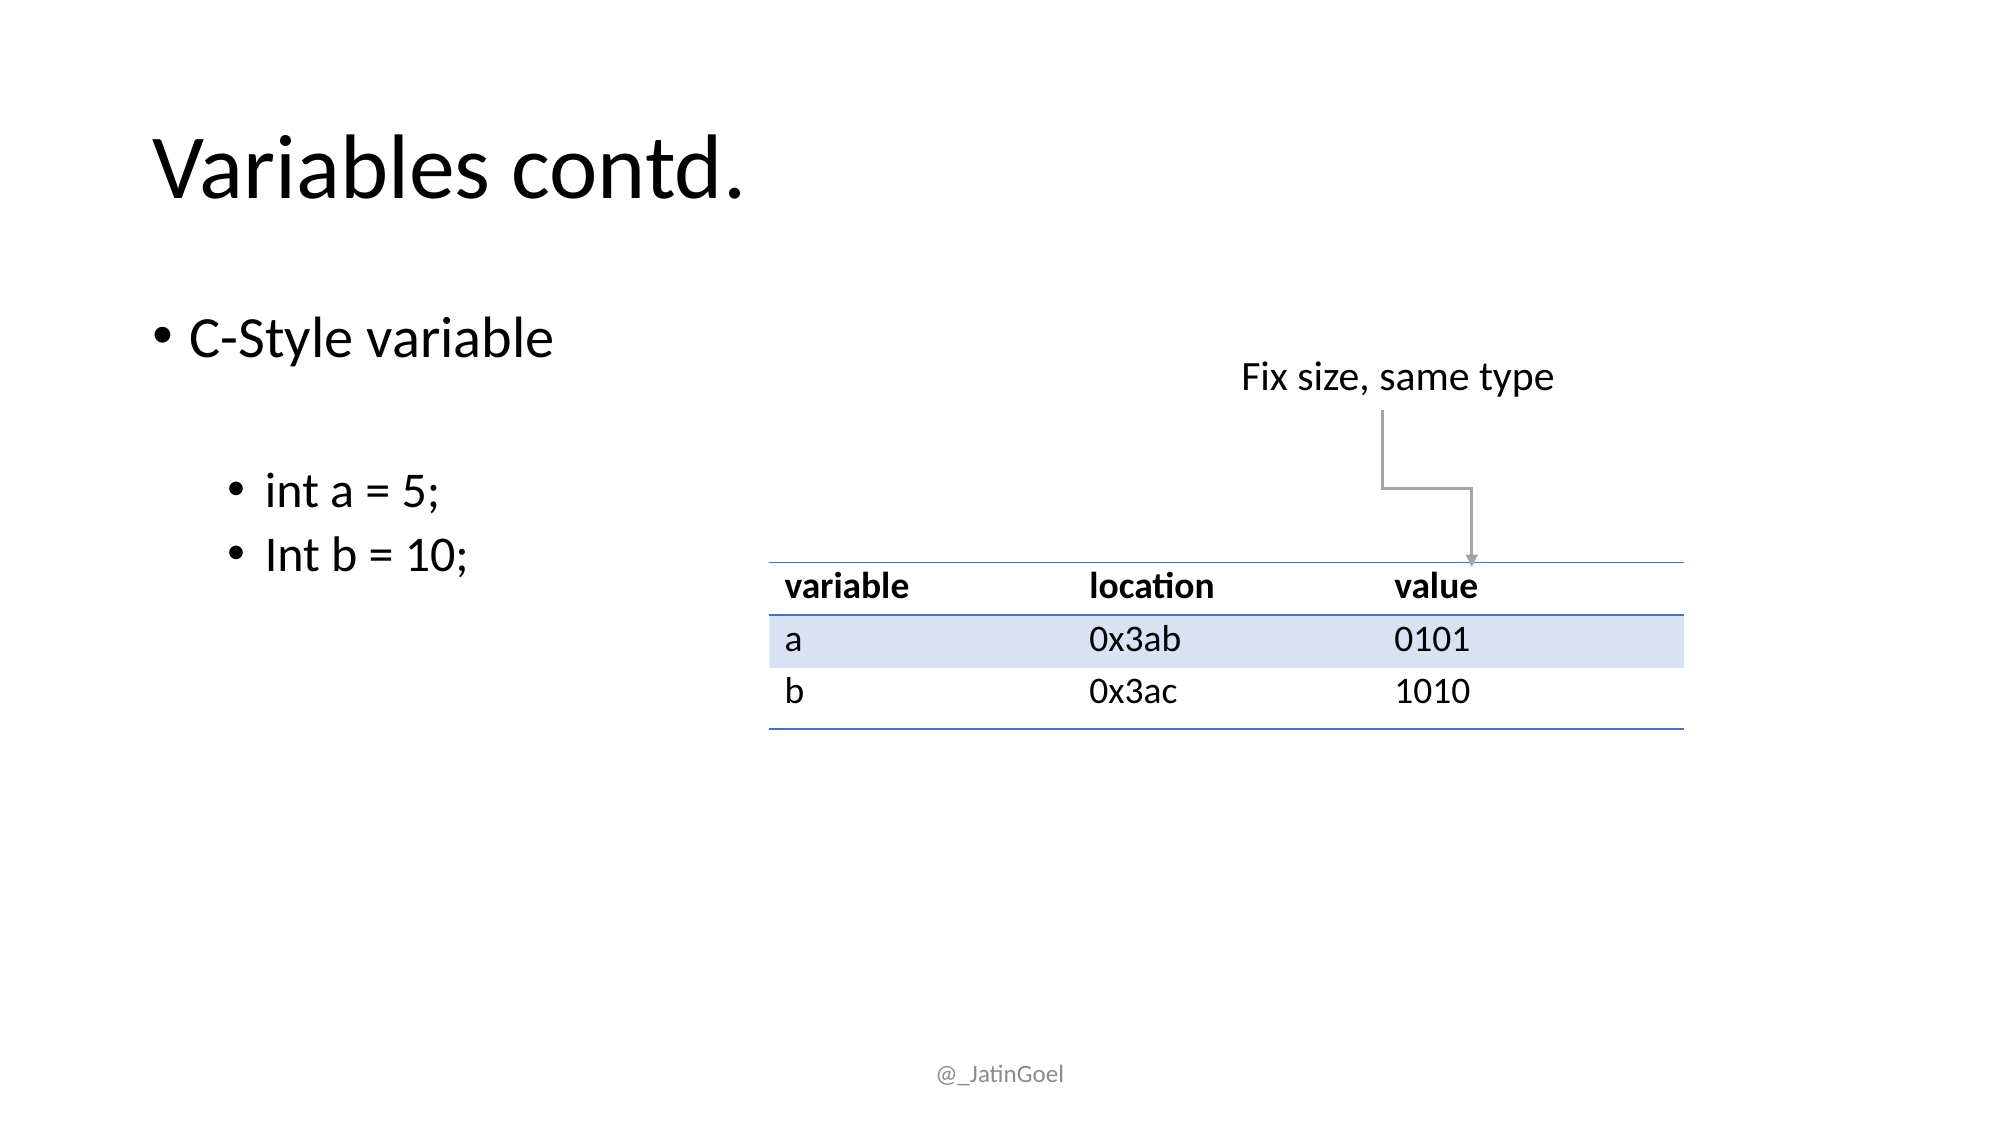

# Variables contd.
C-Style variable

int a = 5;
Int b = 10;
Fix size, same type
| variable | location | value |
| --- | --- | --- |
| a | 0x3ab | 0101 |
| b | 0x3ac | 1010 |
@_JatinGoel